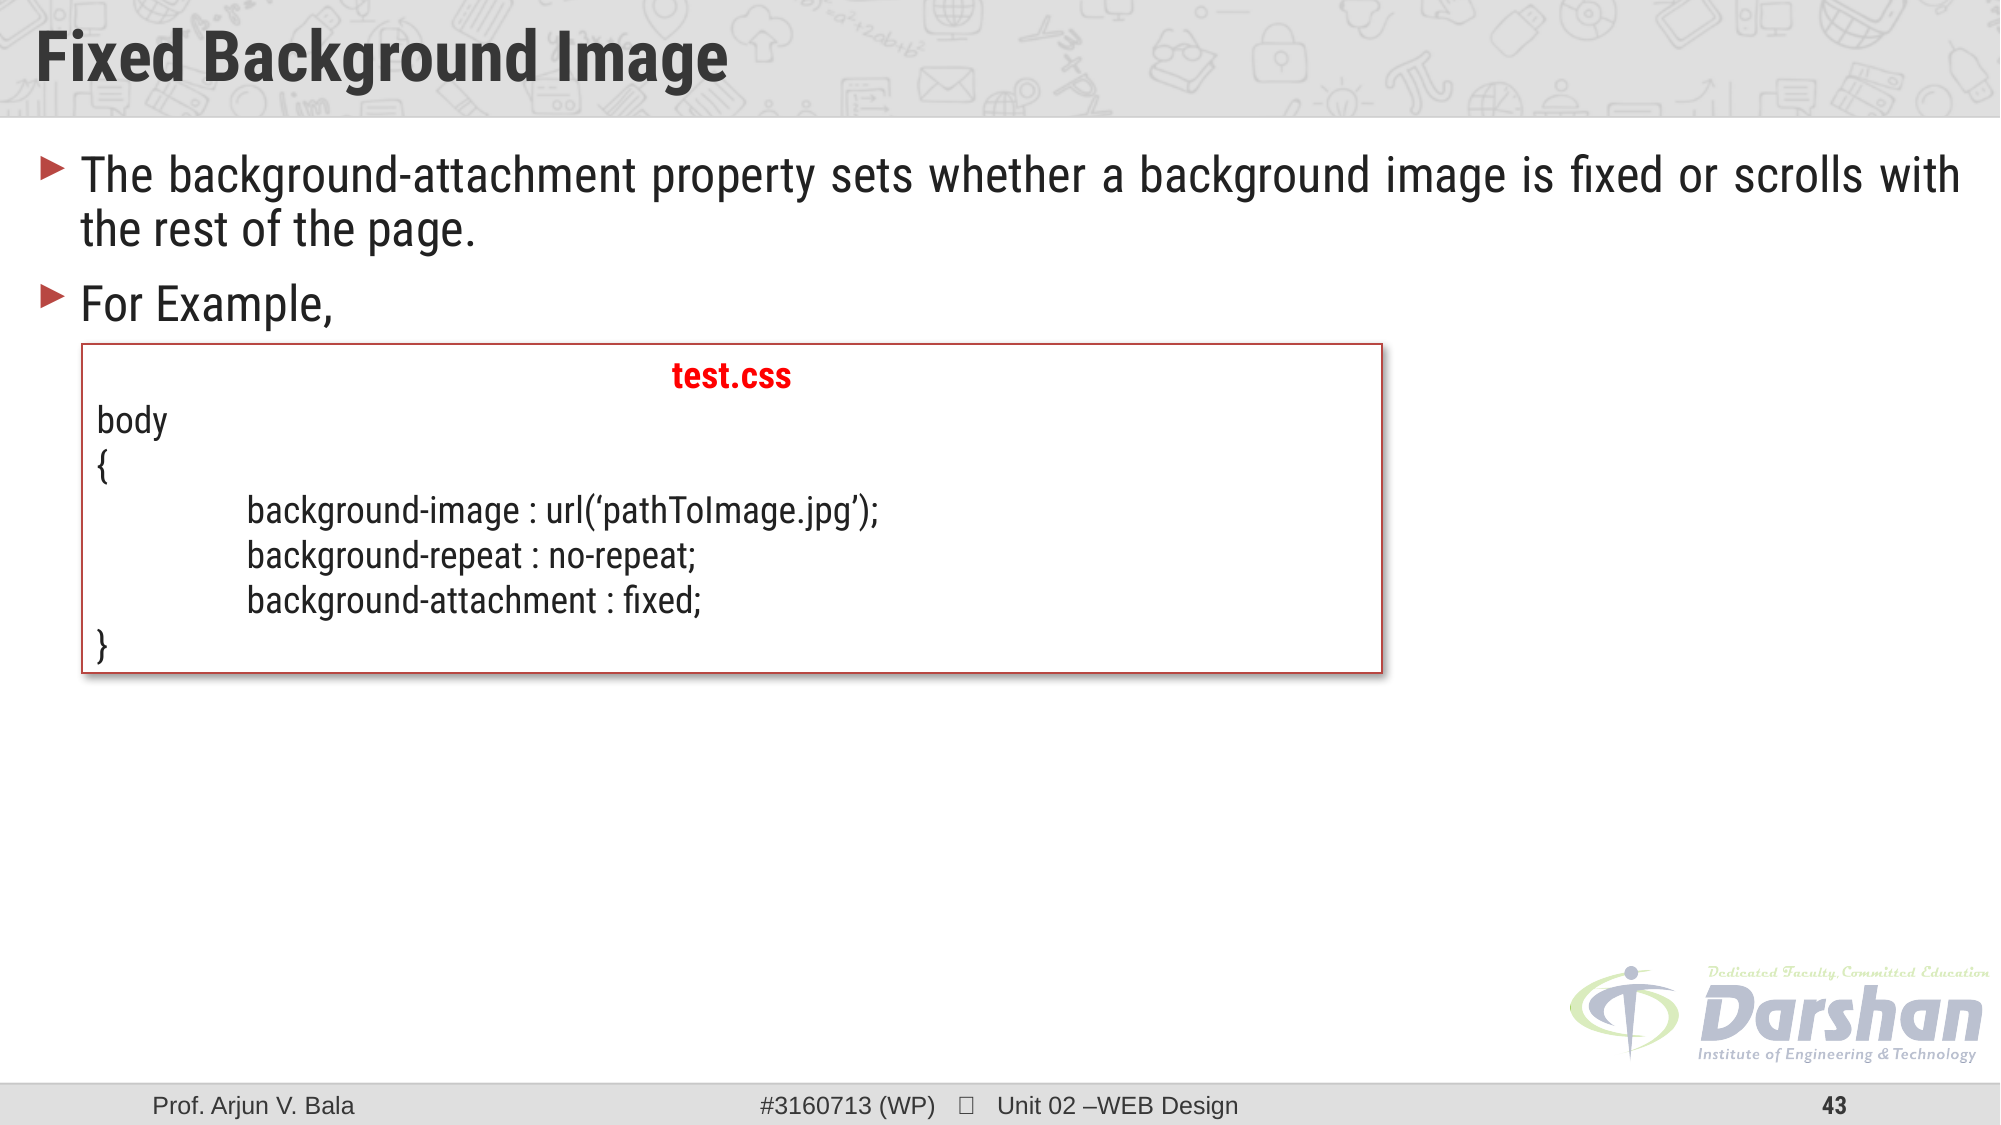

# Fixed Background Image
The background-attachment property sets whether a background image is fixed or scrolls with the rest of the page.
For Example,

test.css
body
{
	background-image : url(‘pathToImage.jpg’);
	background-repeat : no-repeat;
	background-attachment : fixed;
}